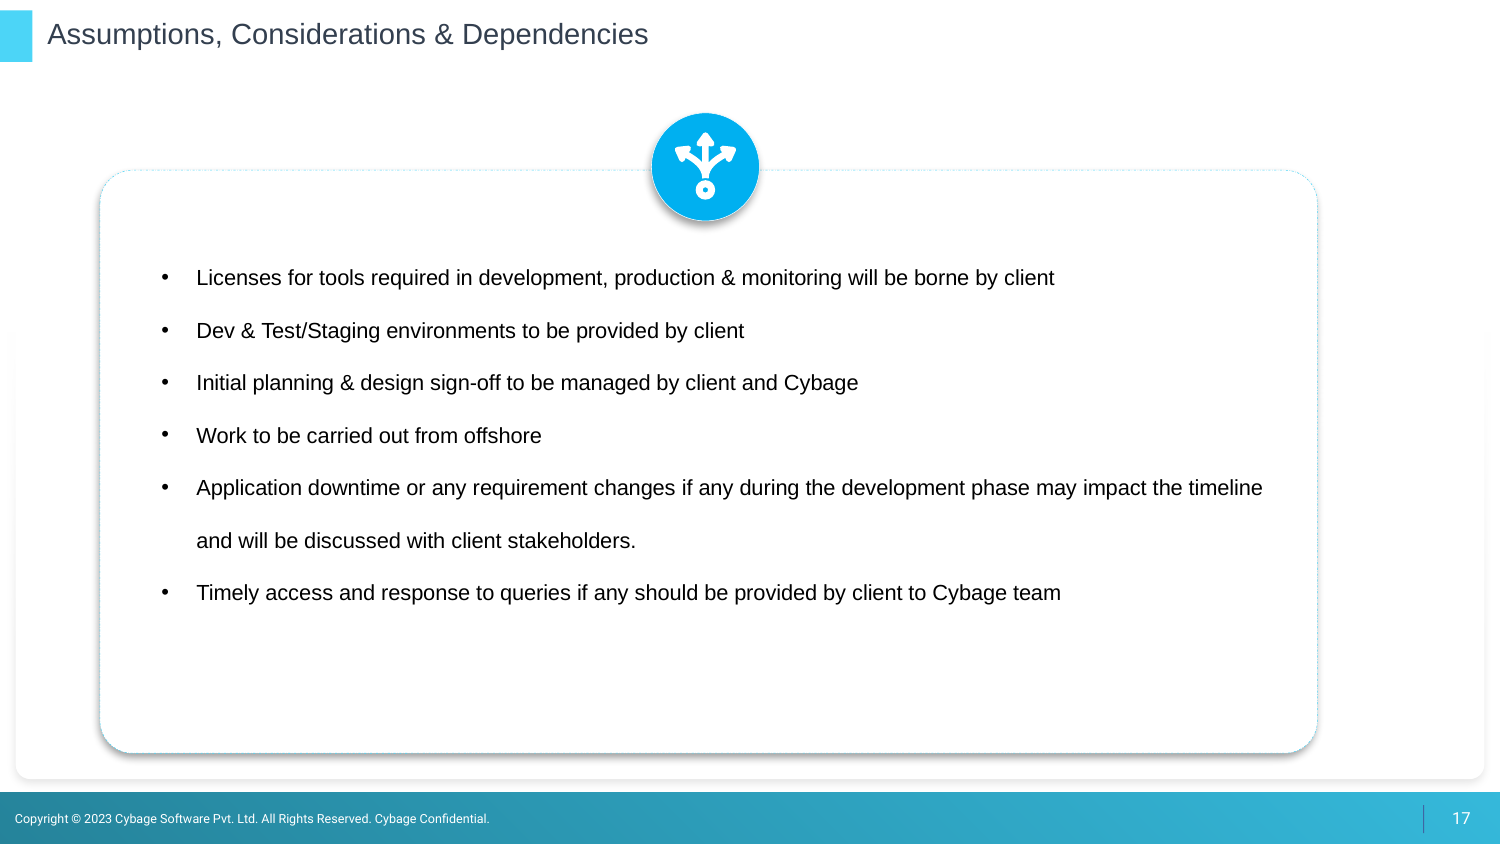

# Assumptions, Considerations & Dependencies

Licenses for tools required in development, production & monitoring will be borne by client
Dev & Test/Staging environments to be provided by client
Initial planning & design sign-off to be managed by client and Cybage
Work to be carried out from offshore
Application downtime or any requirement changes if any during the development phase may impact the timeline and will be discussed with client stakeholders.
Timely access and response to queries if any should be provided by client to Cybage team